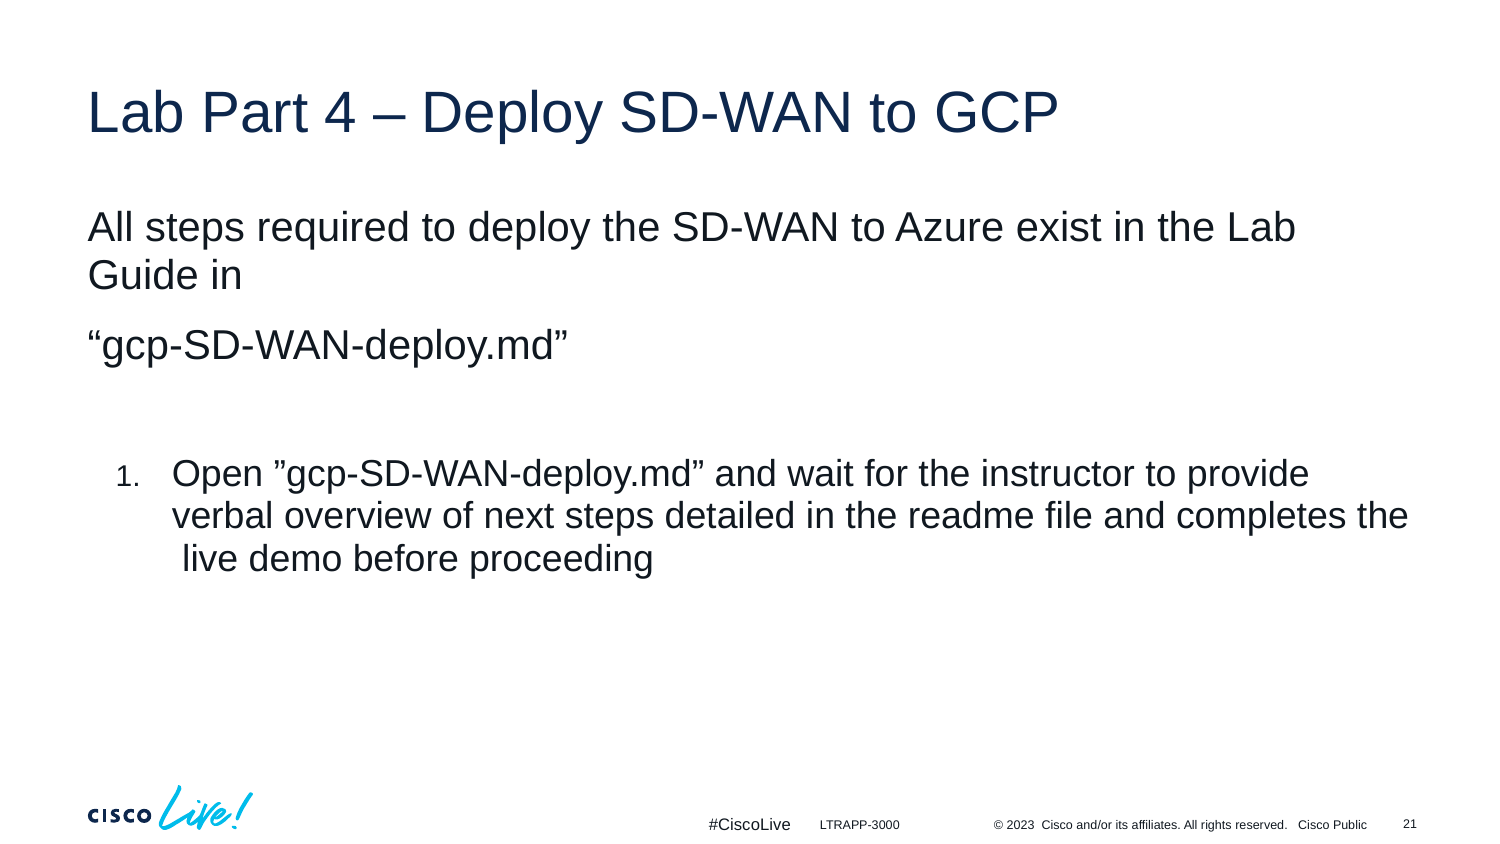

# Lab Part 4 – Deploy SD-WAN to GCP
All steps required to deploy the SD-WAN to Azure exist in the Lab Guide in
“gcp-SD-WAN-deploy.md”

Open ”gcp-SD-WAN-deploy.md” and wait for the instructor to provide verbal overview of next steps detailed in the readme file and completes the  live demo before proceeding

21
LTRAPP-3000